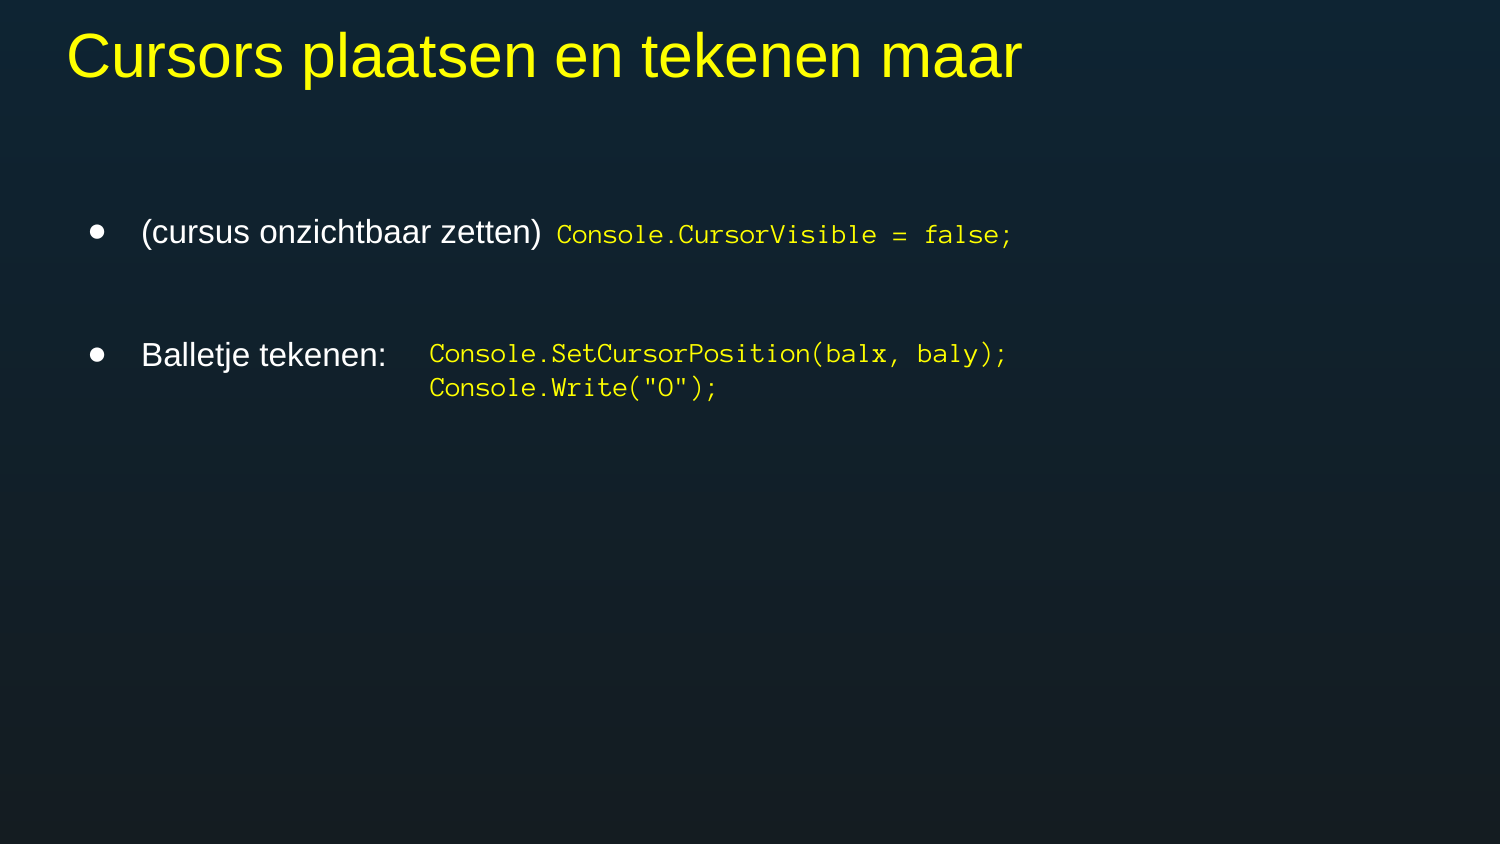

# Cursors plaatsen en tekenen maar
(cursus onzichtbaar zetten) Console.CursorVisible = false;

Balletje tekenen:
Console.SetCursorPosition(balx, baly);
Console.Write("O");